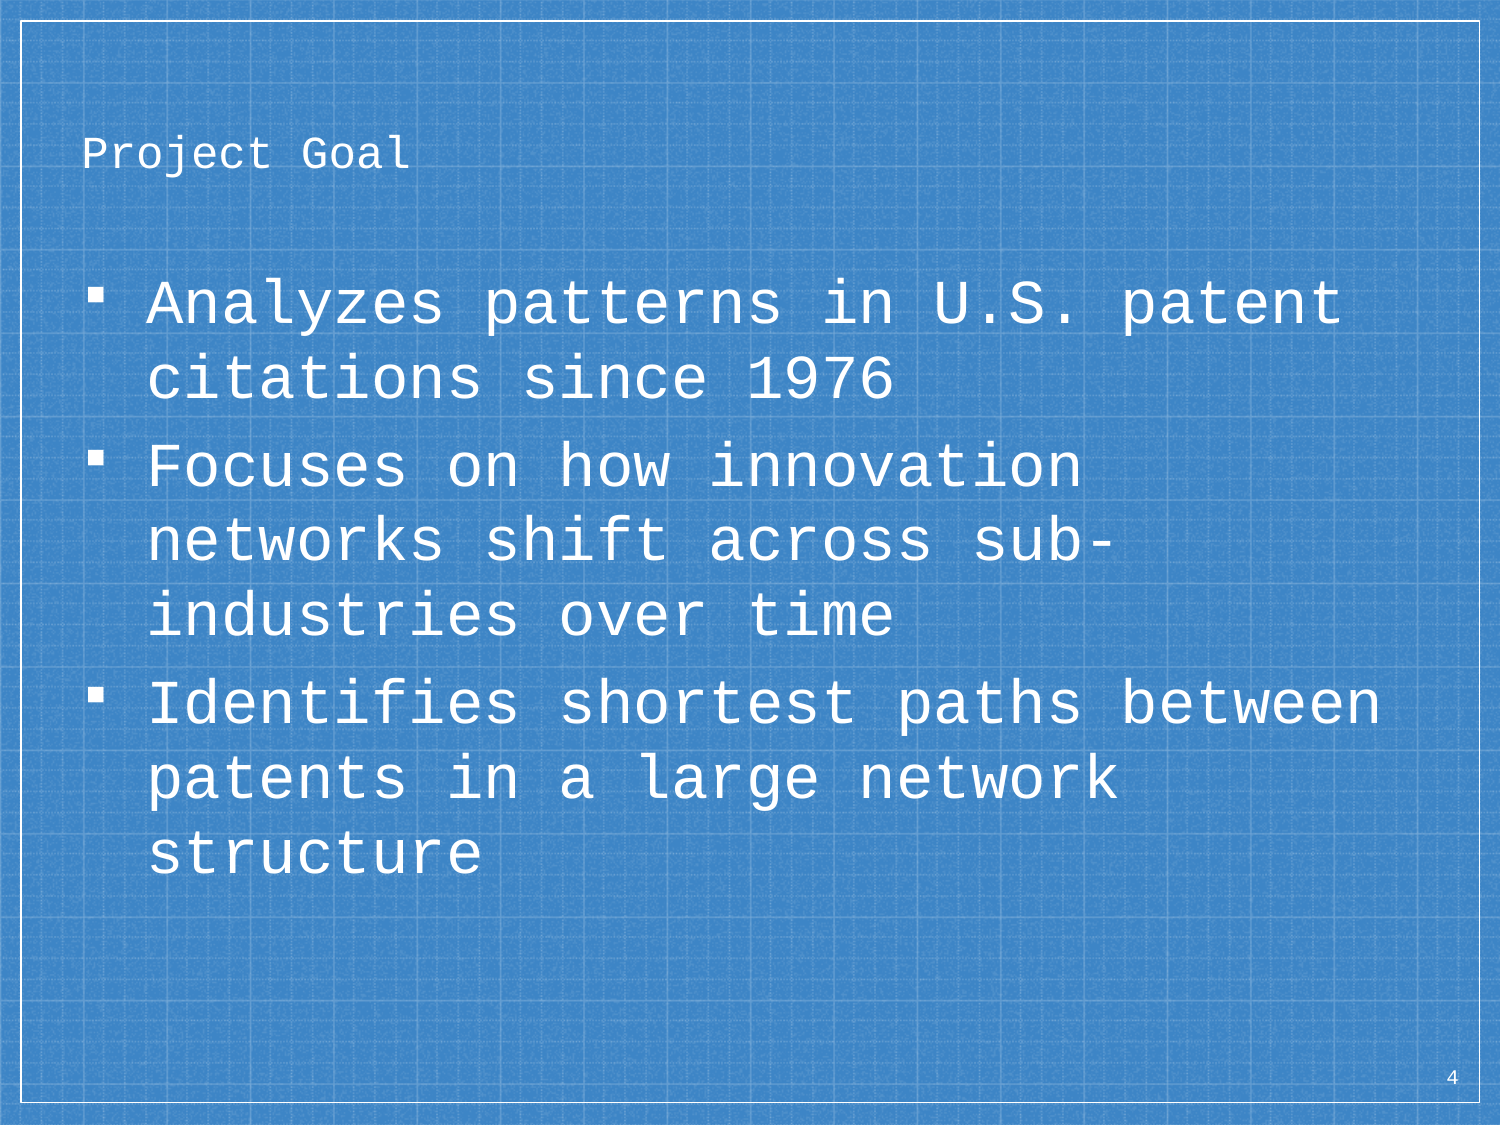

# Project Goal
Analyzes patterns in U.S. patent citations since 1976
Focuses on how innovation networks shift across sub-industries over time
Identifies shortest paths between patents in a large network structure
4